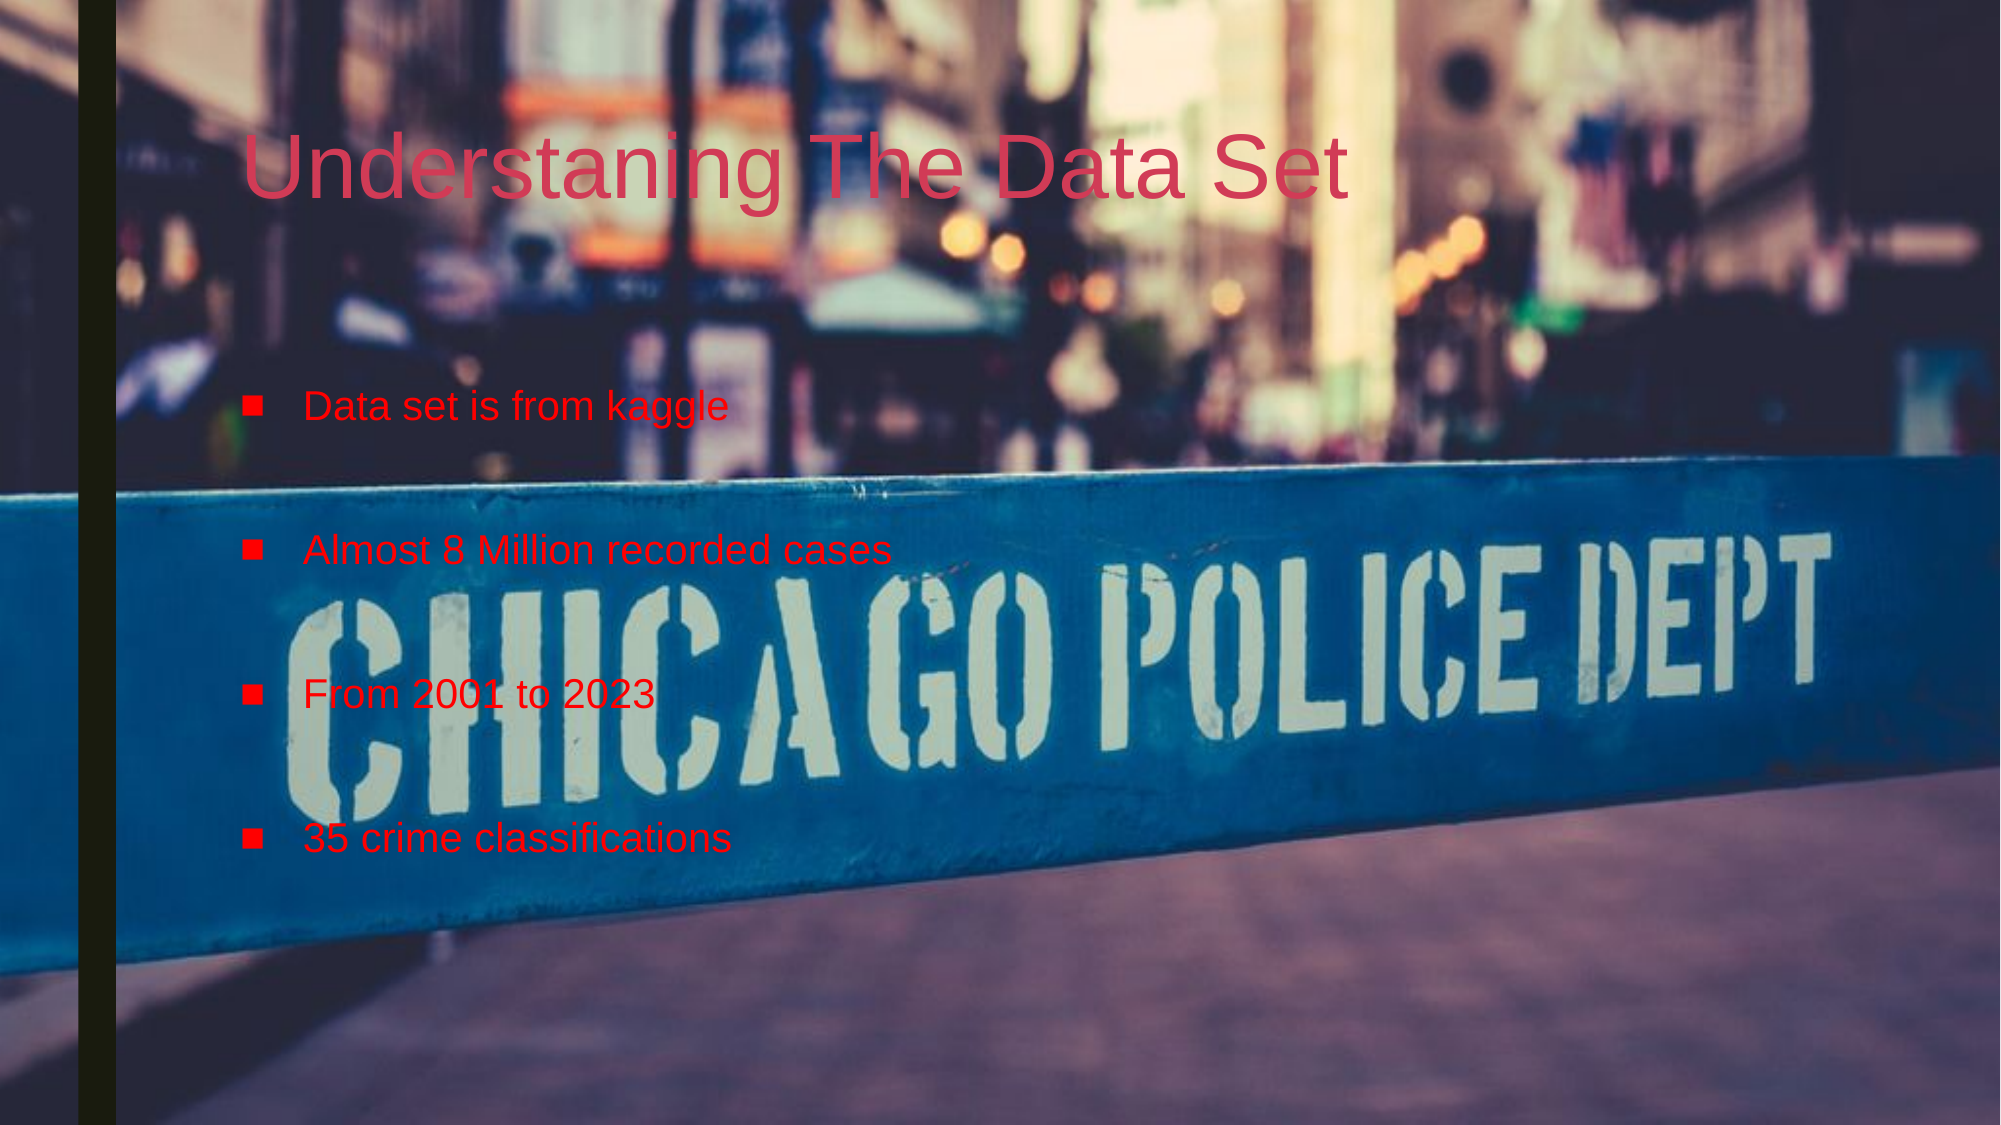

# Understaning The Data Set
Data set is from kaggle

Almost 8 Million recorded cases

From 2001 to 2023

35 crime classifications